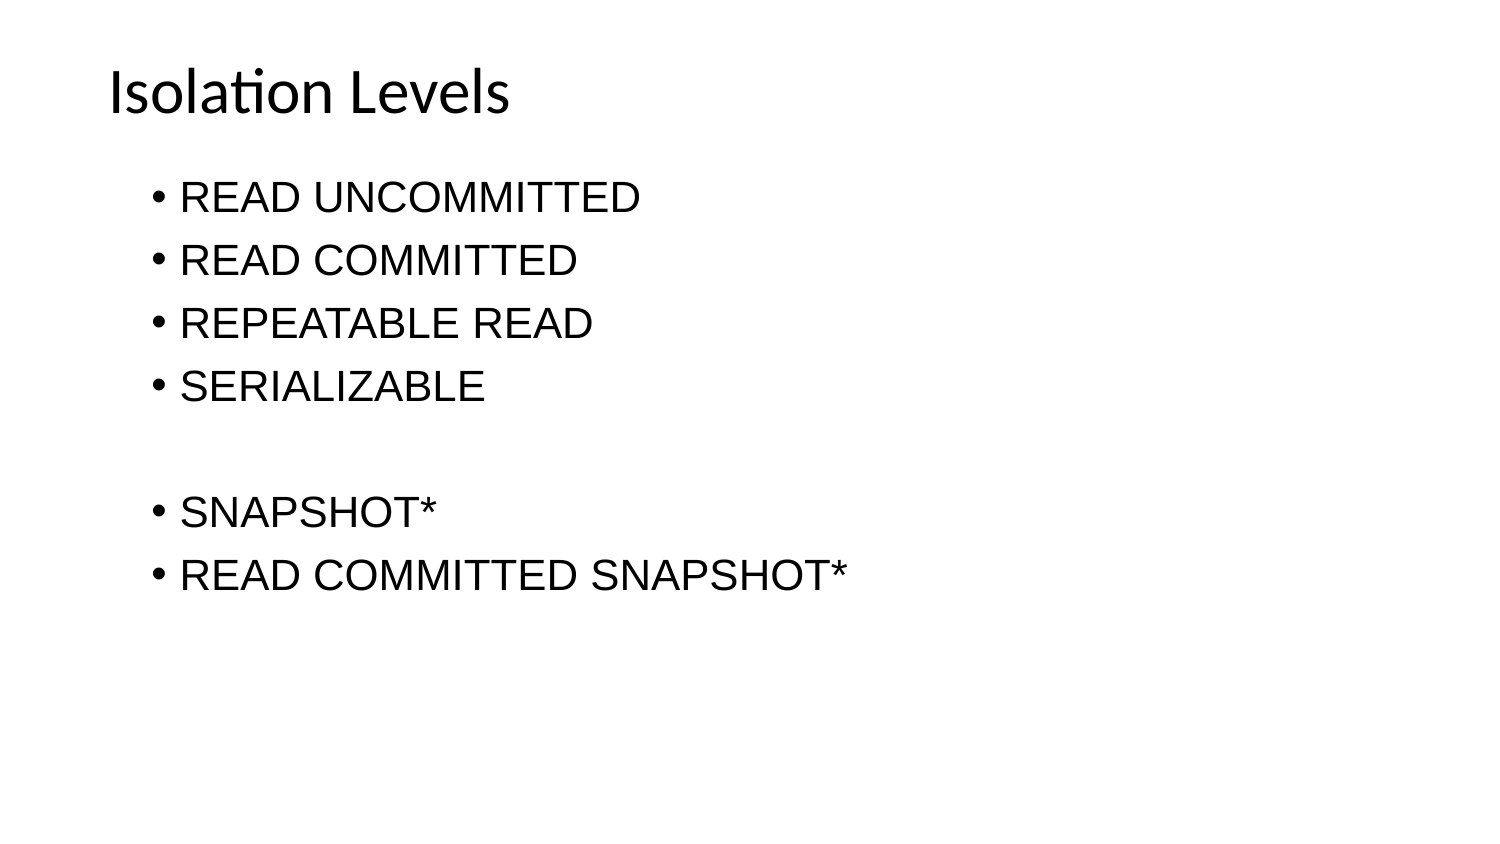

# Isolation Levels
READ UNCOMMITTED
READ COMMITTED
REPEATABLE READ
SERIALIZABLE

SNAPSHOT*
READ COMMITTED SNAPSHOT*